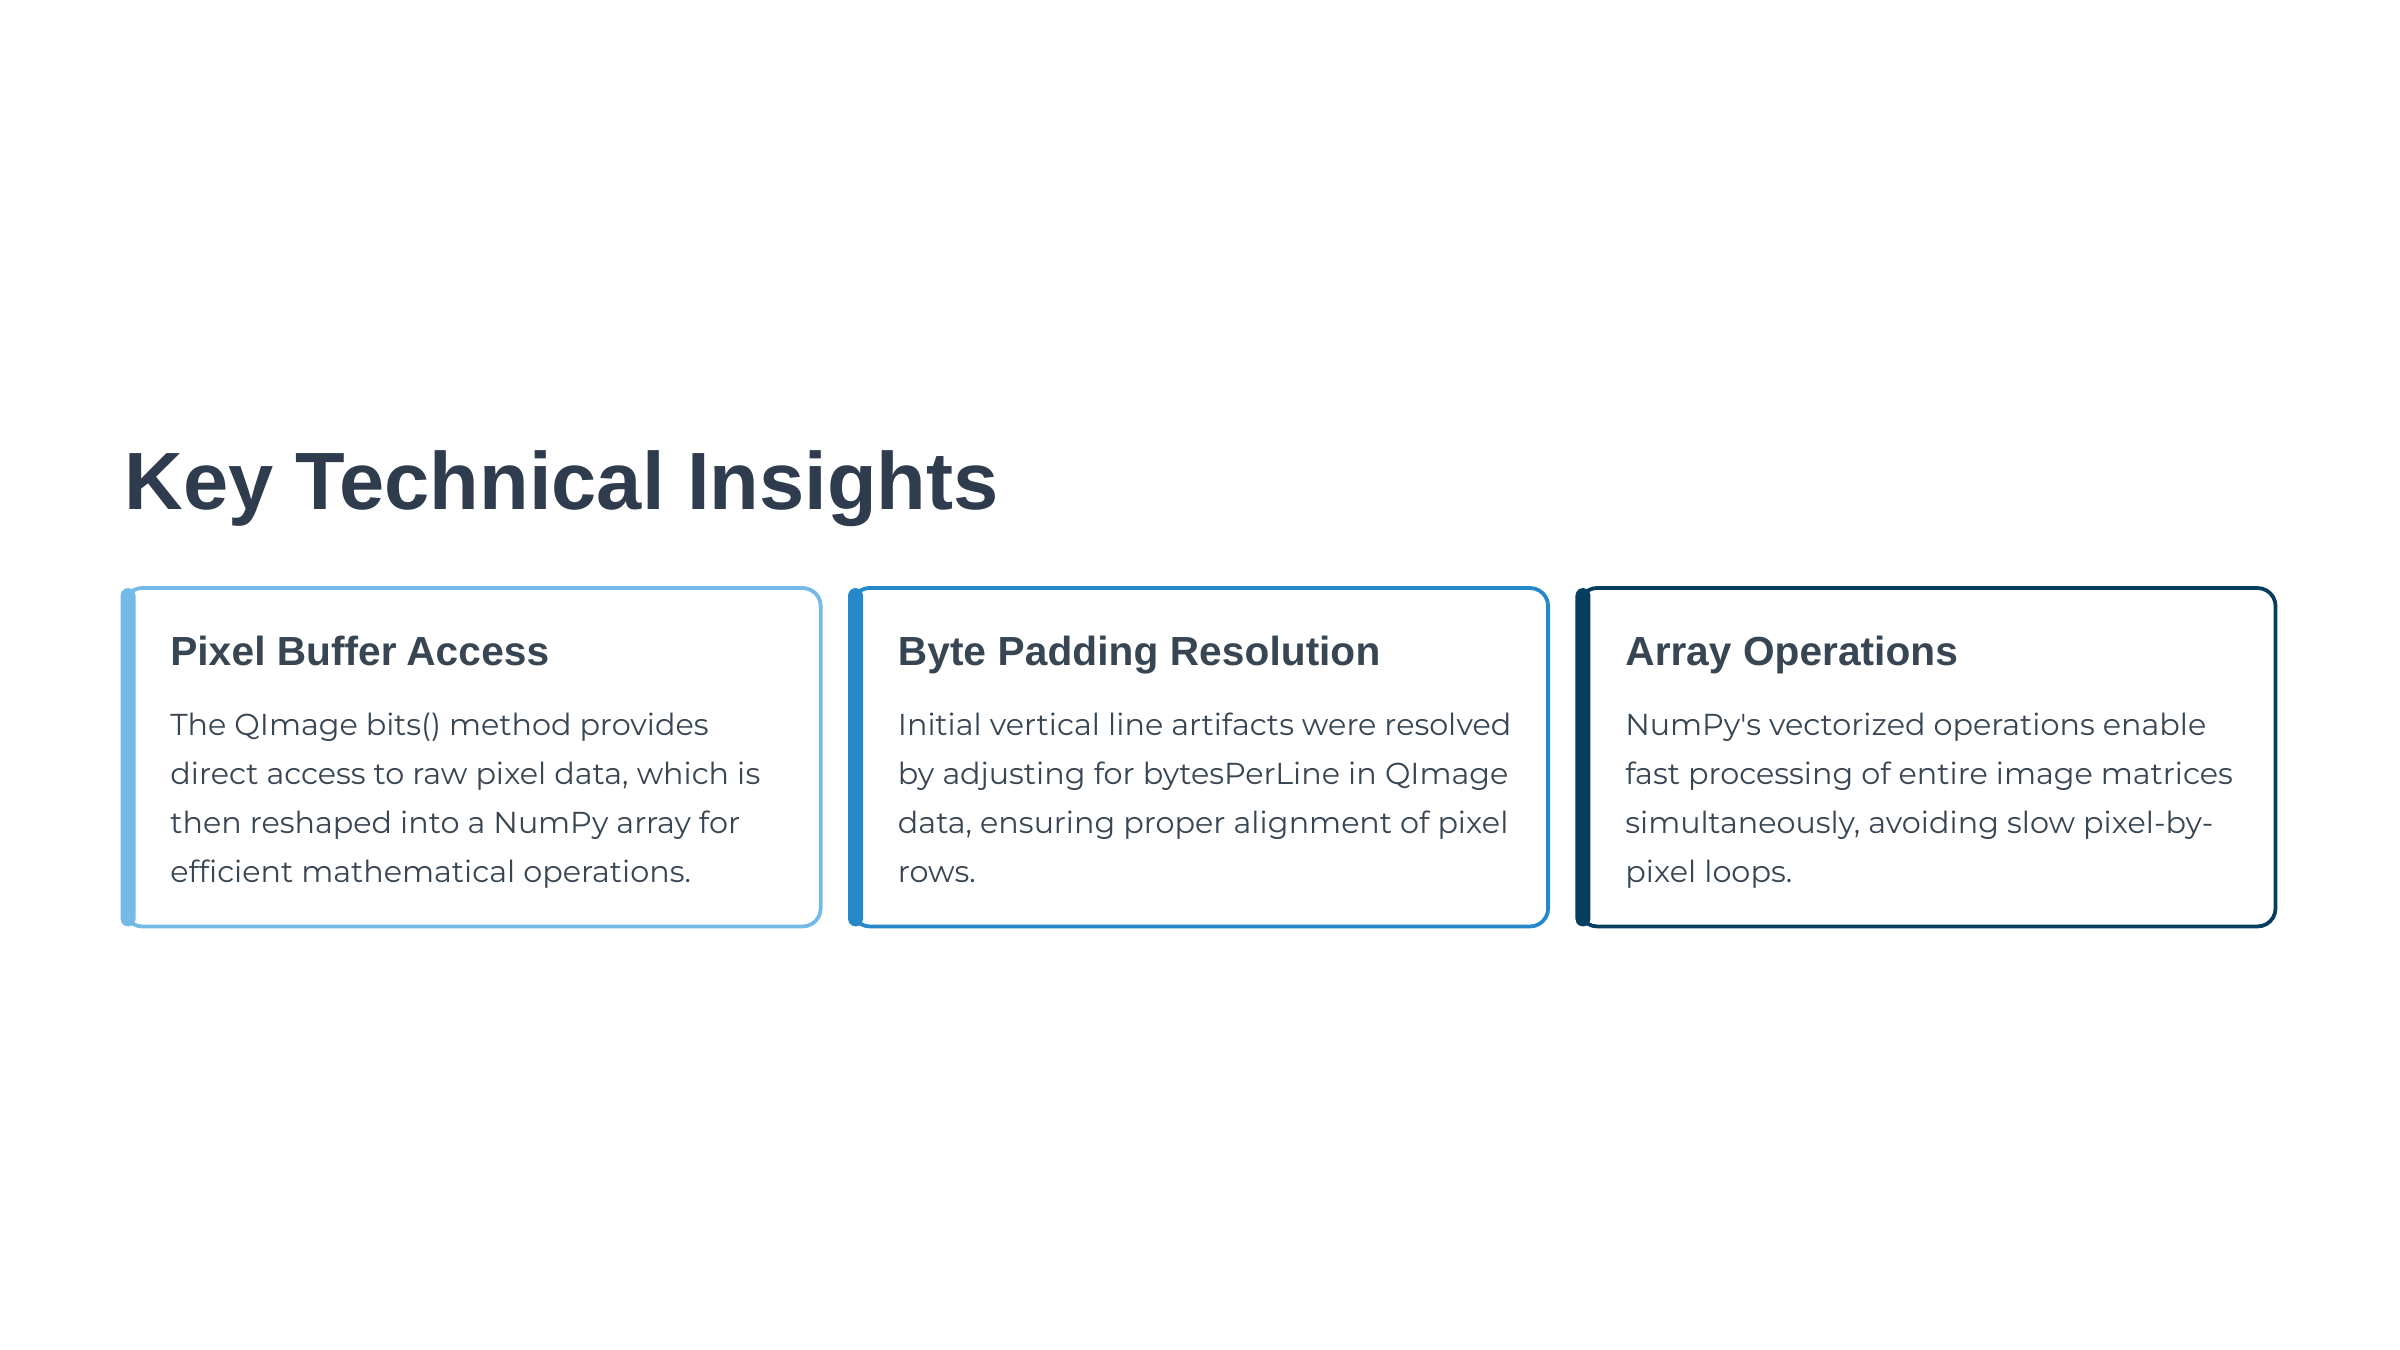

Key Technical Insights

Pixel Buffer Access
Byte Padding Resolution
Array Operations
The QImage bits() method provides direct access to raw pixel data, which is then reshaped into a NumPy array for efficient mathematical operations.
Initial vertical line artifacts were resolved by adjusting for bytesPerLine in QImage data, ensuring proper alignment of pixel rows.
NumPy's vectorized operations enable fast processing of entire image matrices simultaneously, avoiding slow pixel-by-pixel loops.